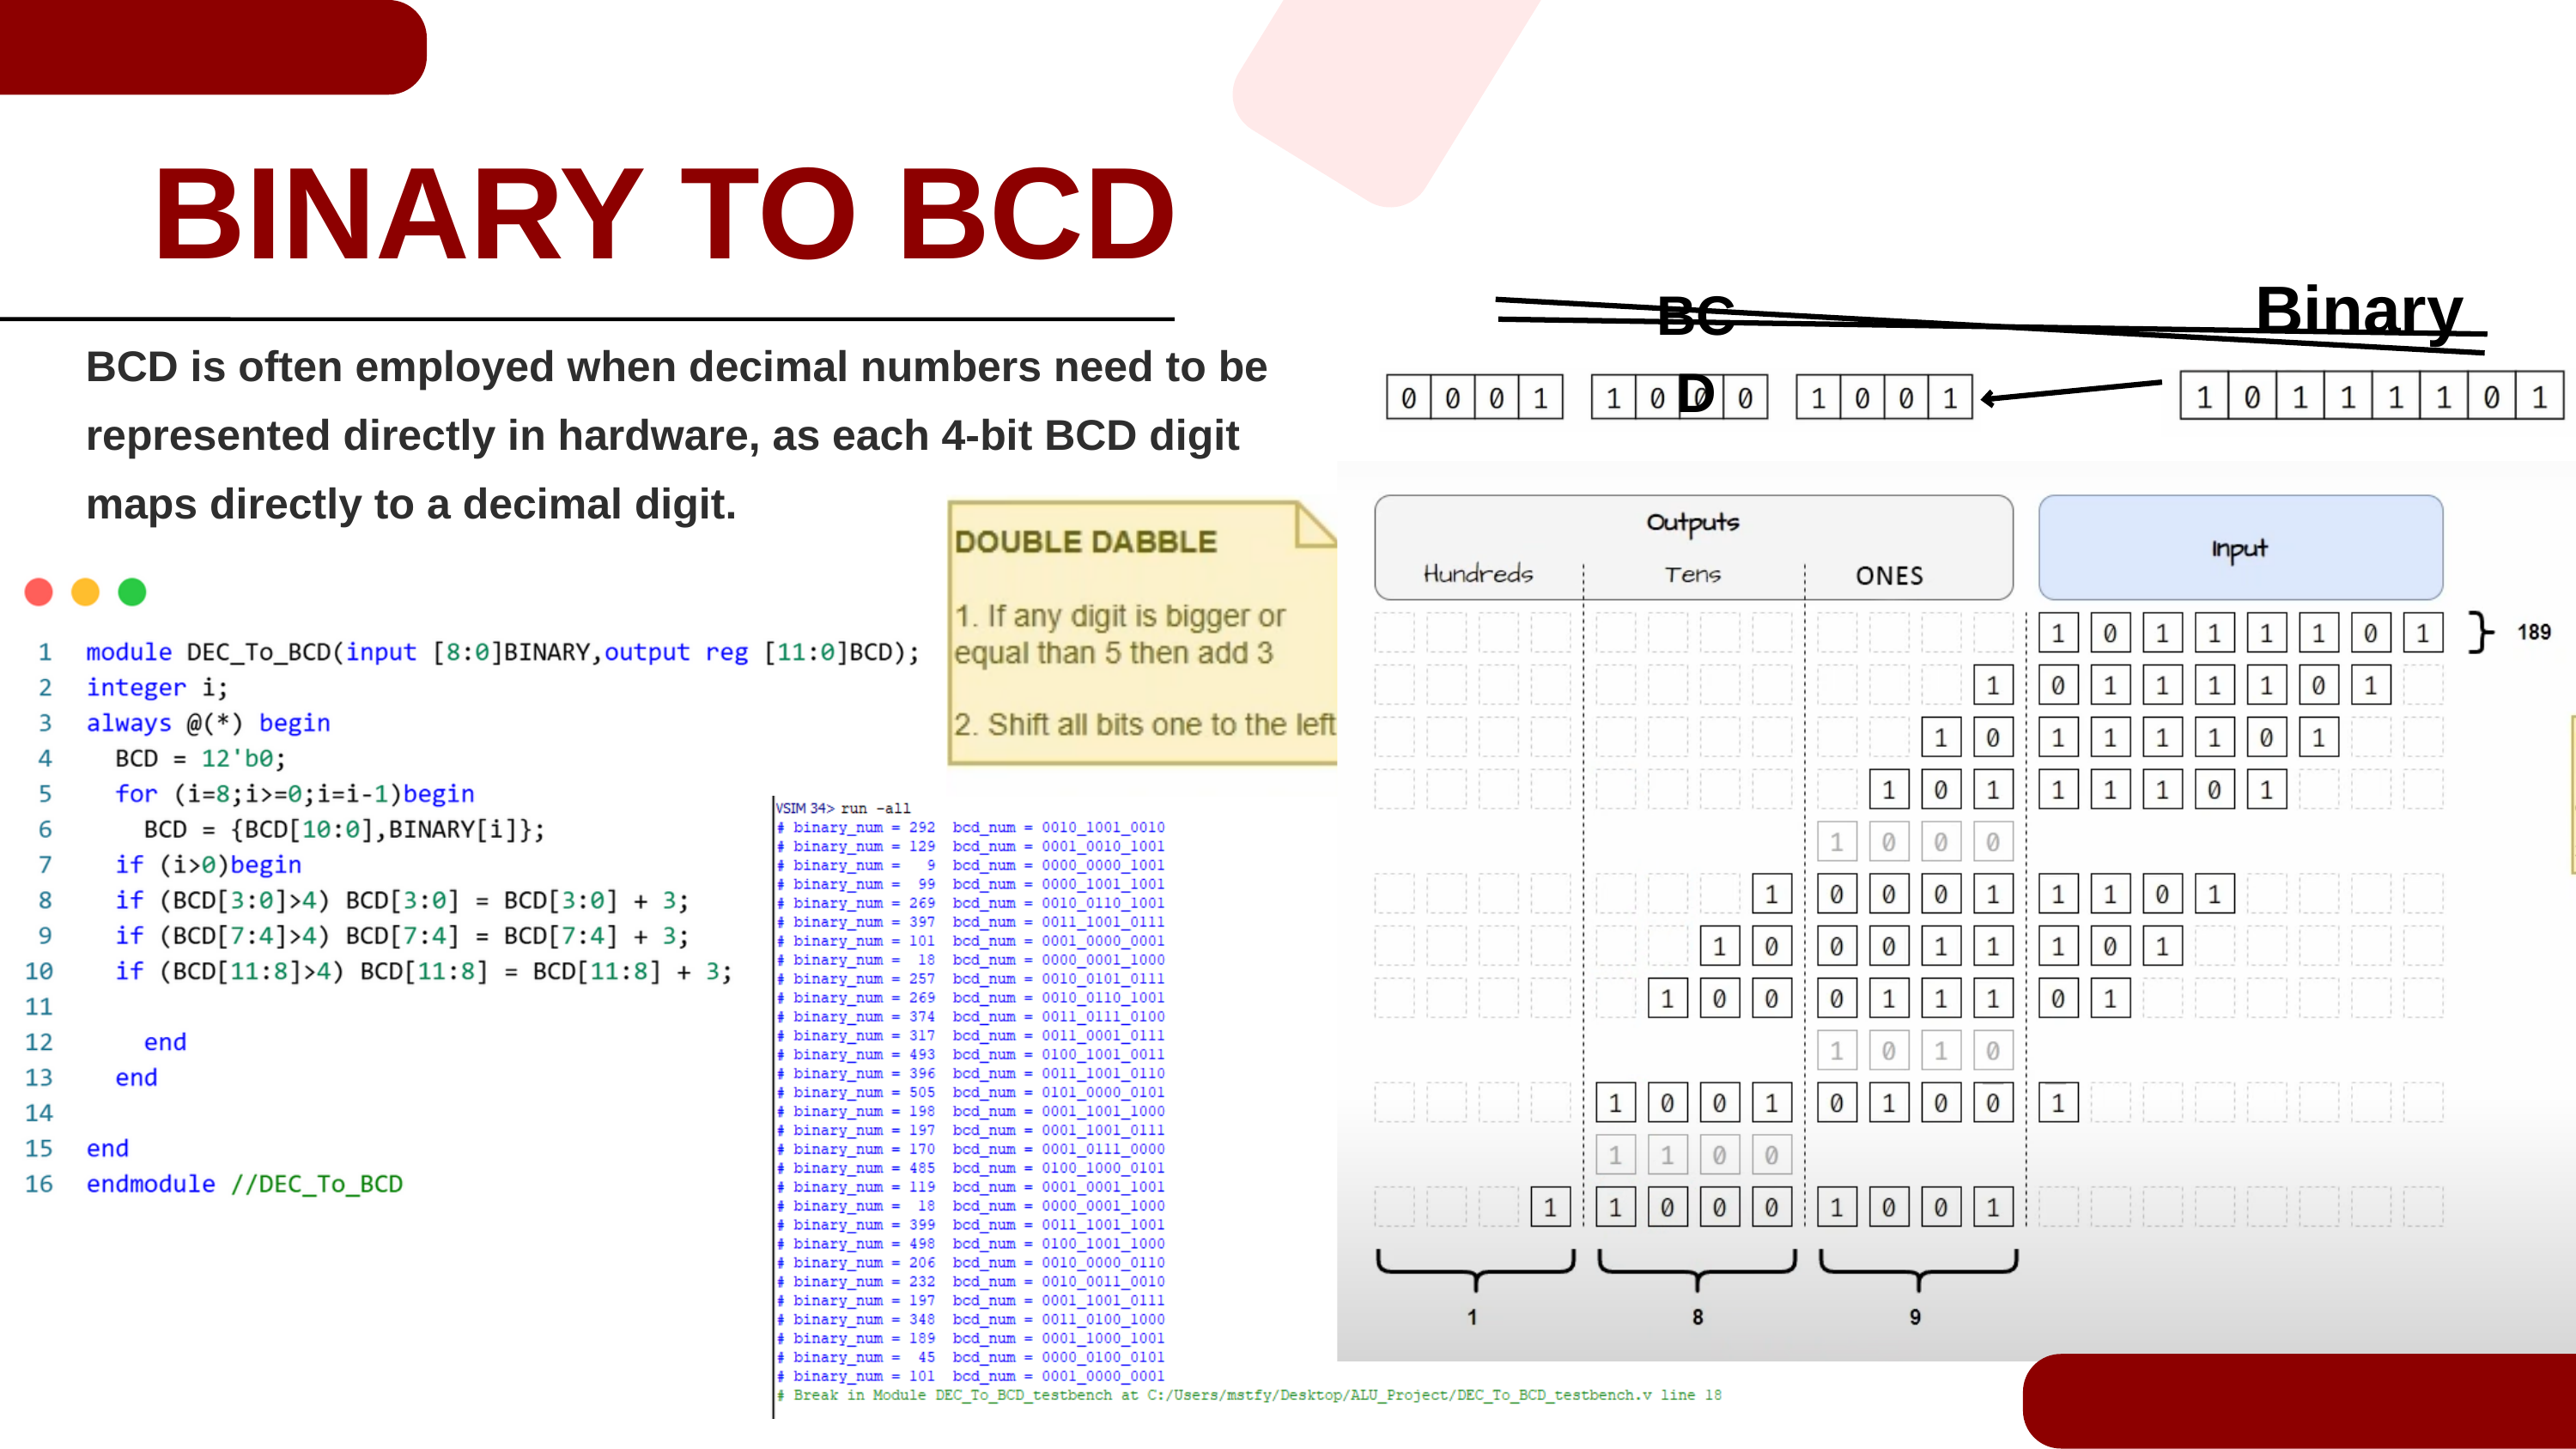

BINARY TO BCD
Binary
BCD

BCD is often employed when decimal numbers need to be represented directly in hardware, as each 4-bit BCD digit maps directly to a decimal digit.